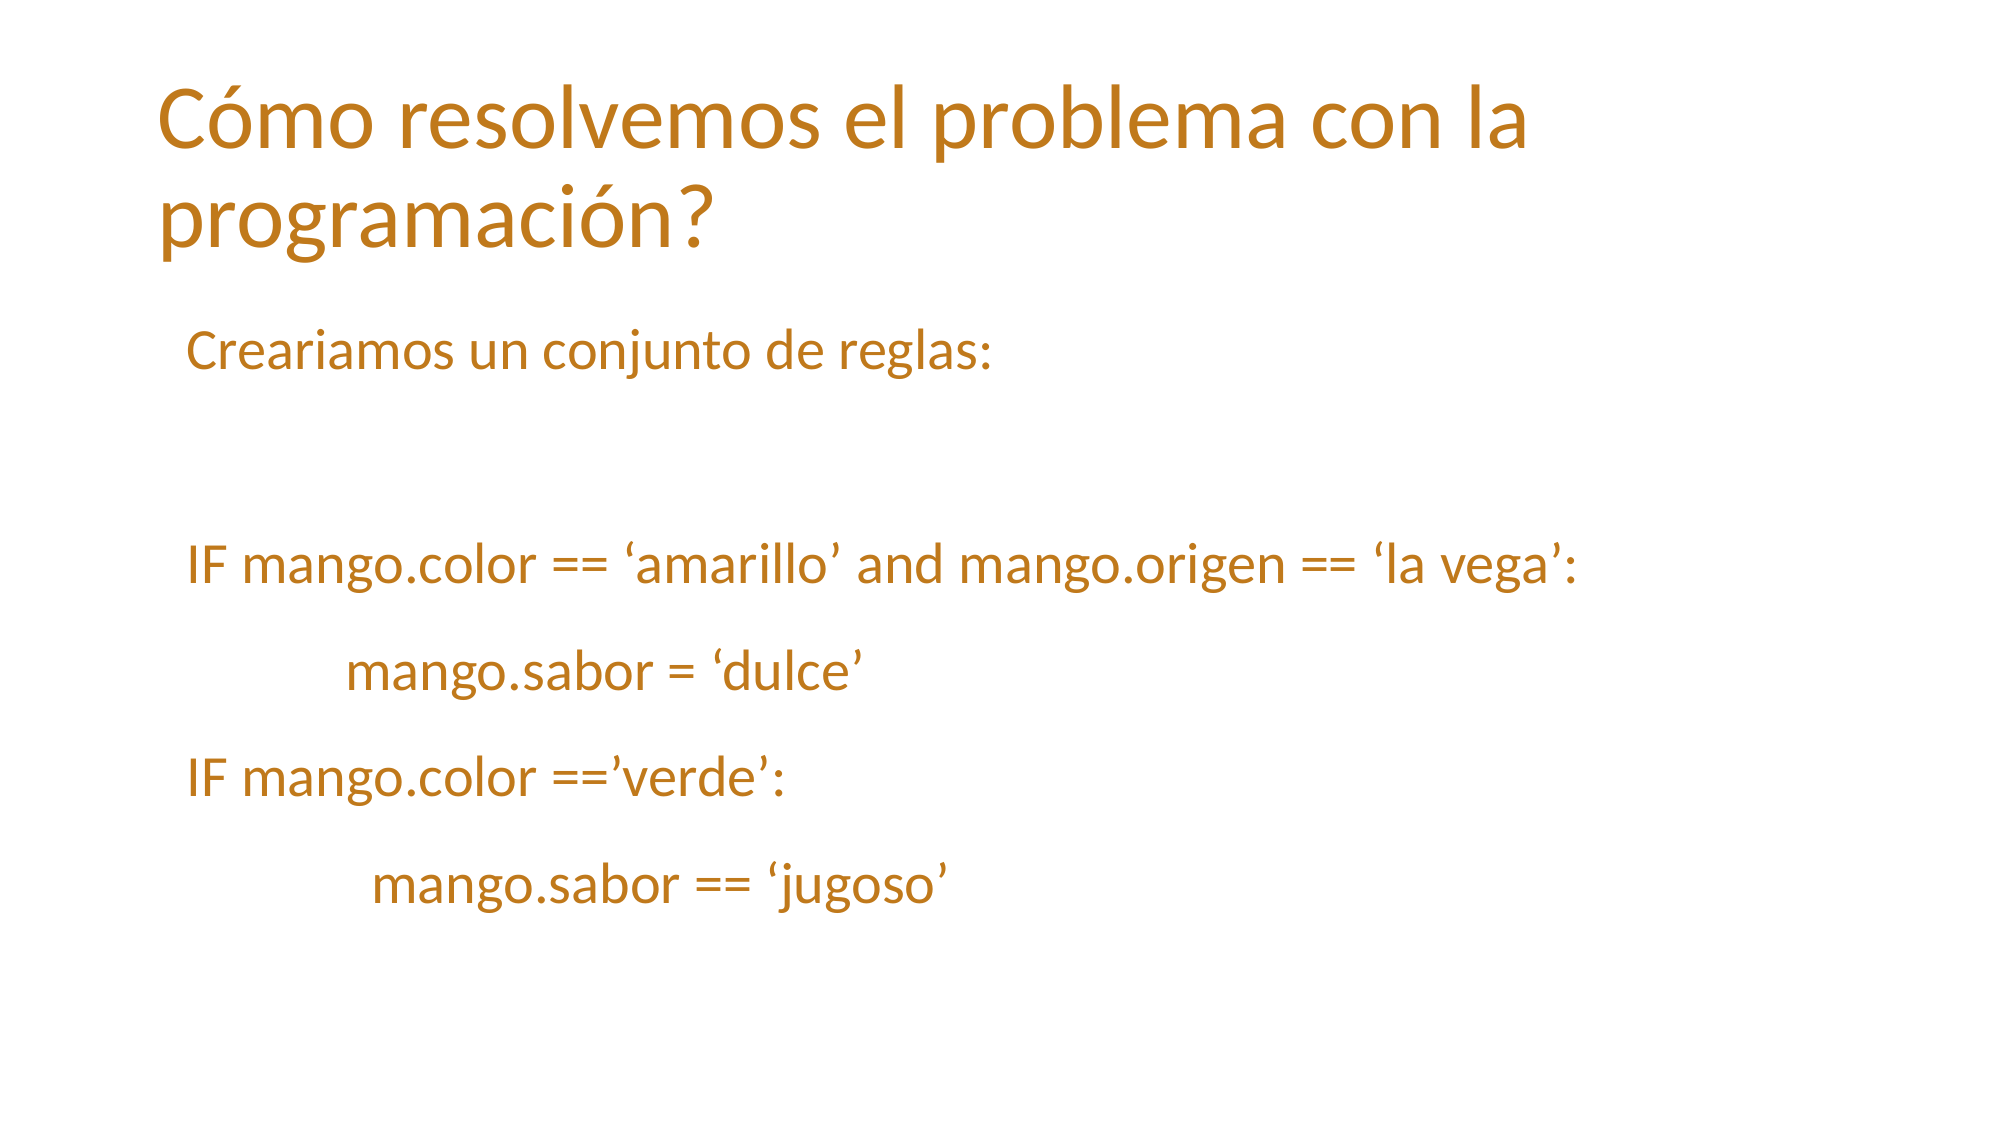

# Cómo resolvemos el problema con la programación?
Creariamos un conjunto de reglas:

IF mango.color == ‘amarillo’ and mango.origen == ‘la vega’:
		mango.sabor = ‘dulce’
IF mango.color ==’verde’:
		  mango.sabor == ‘jugoso’

													Pero no te pondrás a escribir tanto o  sí?